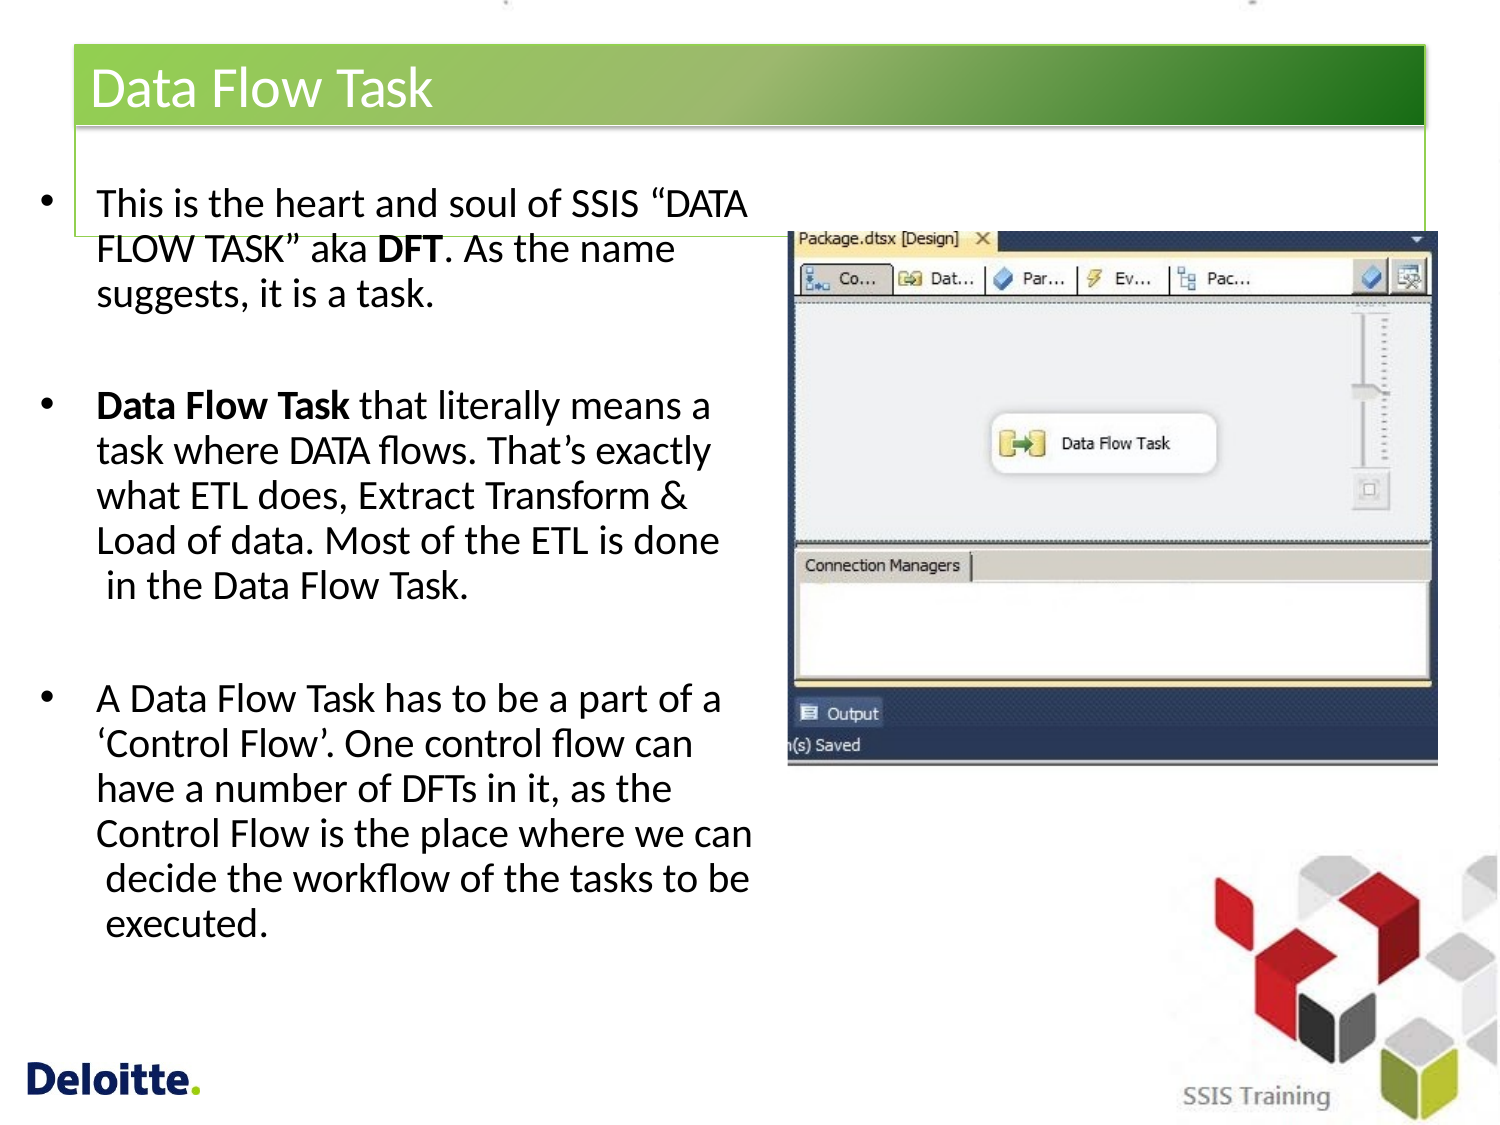

# Data Flow Task
This is the heart and soul of SSIS “DATA  FLOW TASK” aka DFT. As the name  suggests, it is a task.

Data Flow Task that literally means a  task where DATA flows. That’s exactly  what ETL does, Extract Transform &  Load of data. Most of the ETL is done  in the Data Flow Task.

A Data Flow Task has to be a part of a  ‘Control Flow’. One control flow can  have a number of DFTs in it, as the  Control Flow is the place where we can  decide the workflow of the tasks to be  executed.